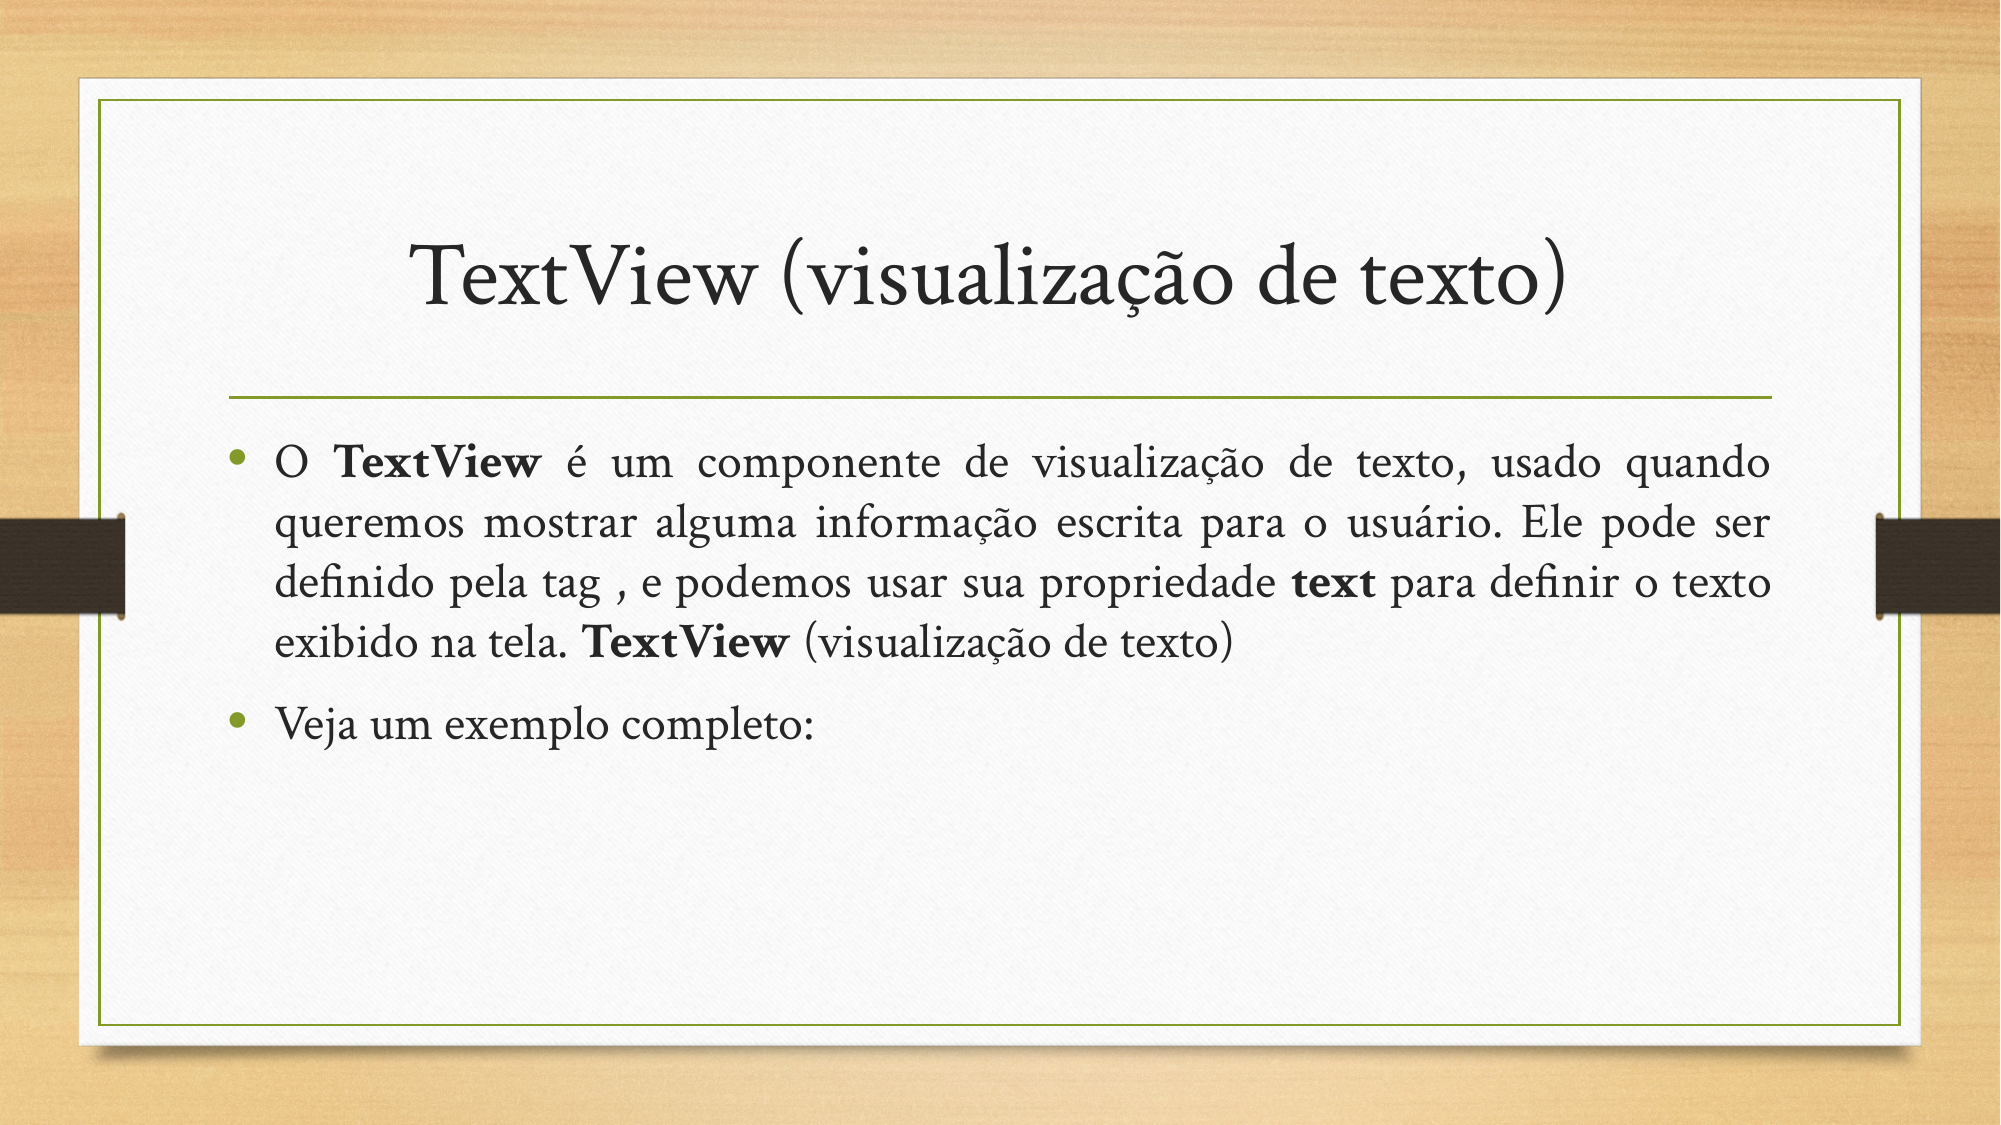

# TextView (visualização de texto)
O TextView é um componente de visualização de texto, usado quando queremos mostrar alguma informação escrita para o usuário. Ele pode ser definido pela tag , e podemos usar sua propriedade text para definir o texto exibido na tela. TextView (visualização de texto)
Veja um exemplo completo: